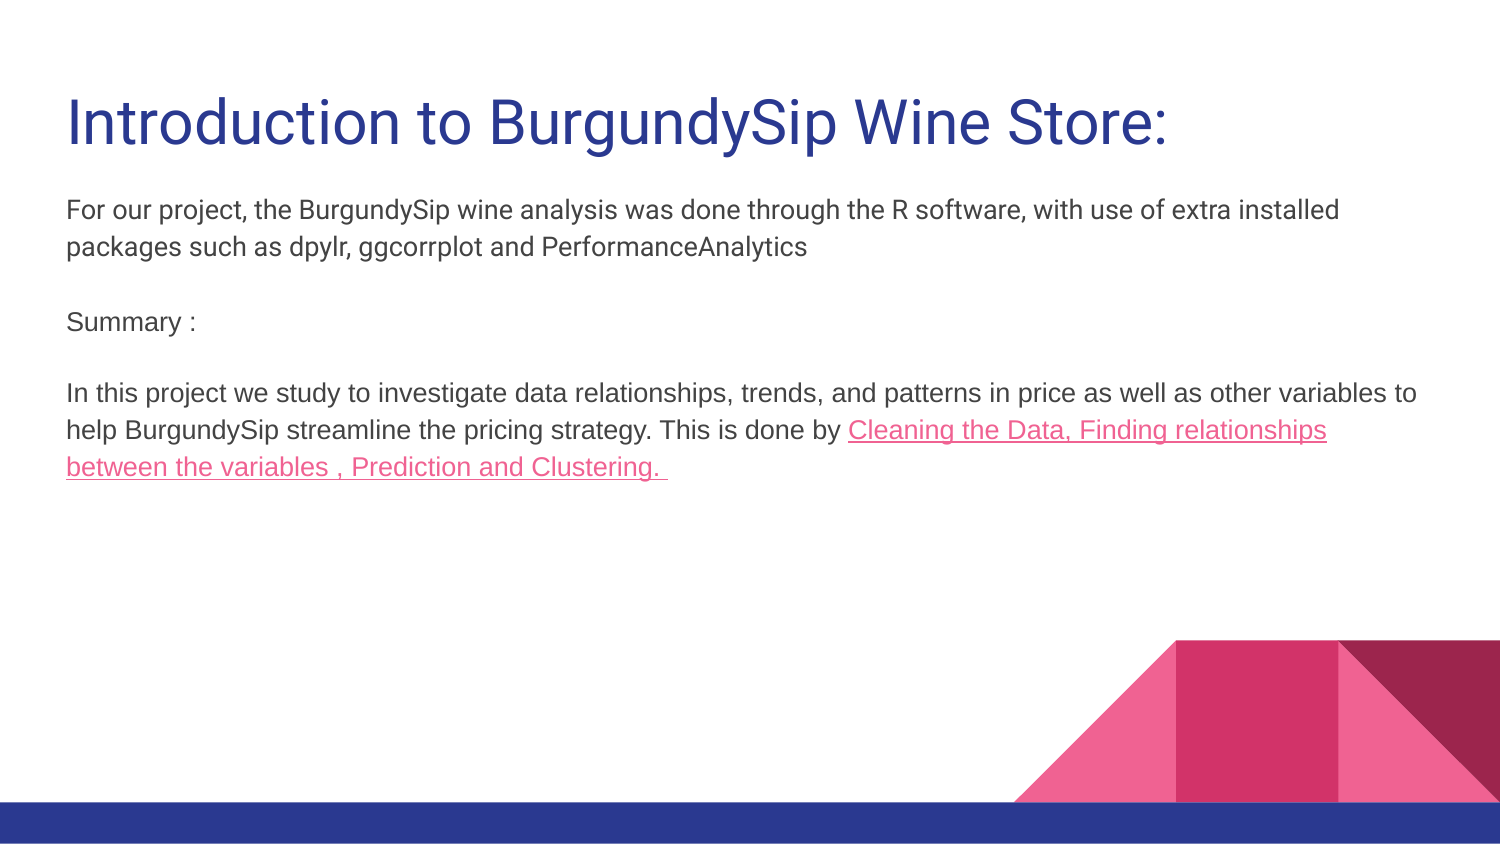

# Introduction to BurgundySip Wine Store:
For our project, the BurgundySip wine analysis was done through the R software, with use of extra installed packages such as dpylr, ggcorrplot and PerformanceAnalytics

Summary :
In this project we study to investigate data relationships, trends, and patterns in price as well as other variables to help BurgundySip streamline the pricing strategy. This is done by Cleaning the Data, Finding relationships between the variables , Prediction and Clustering.